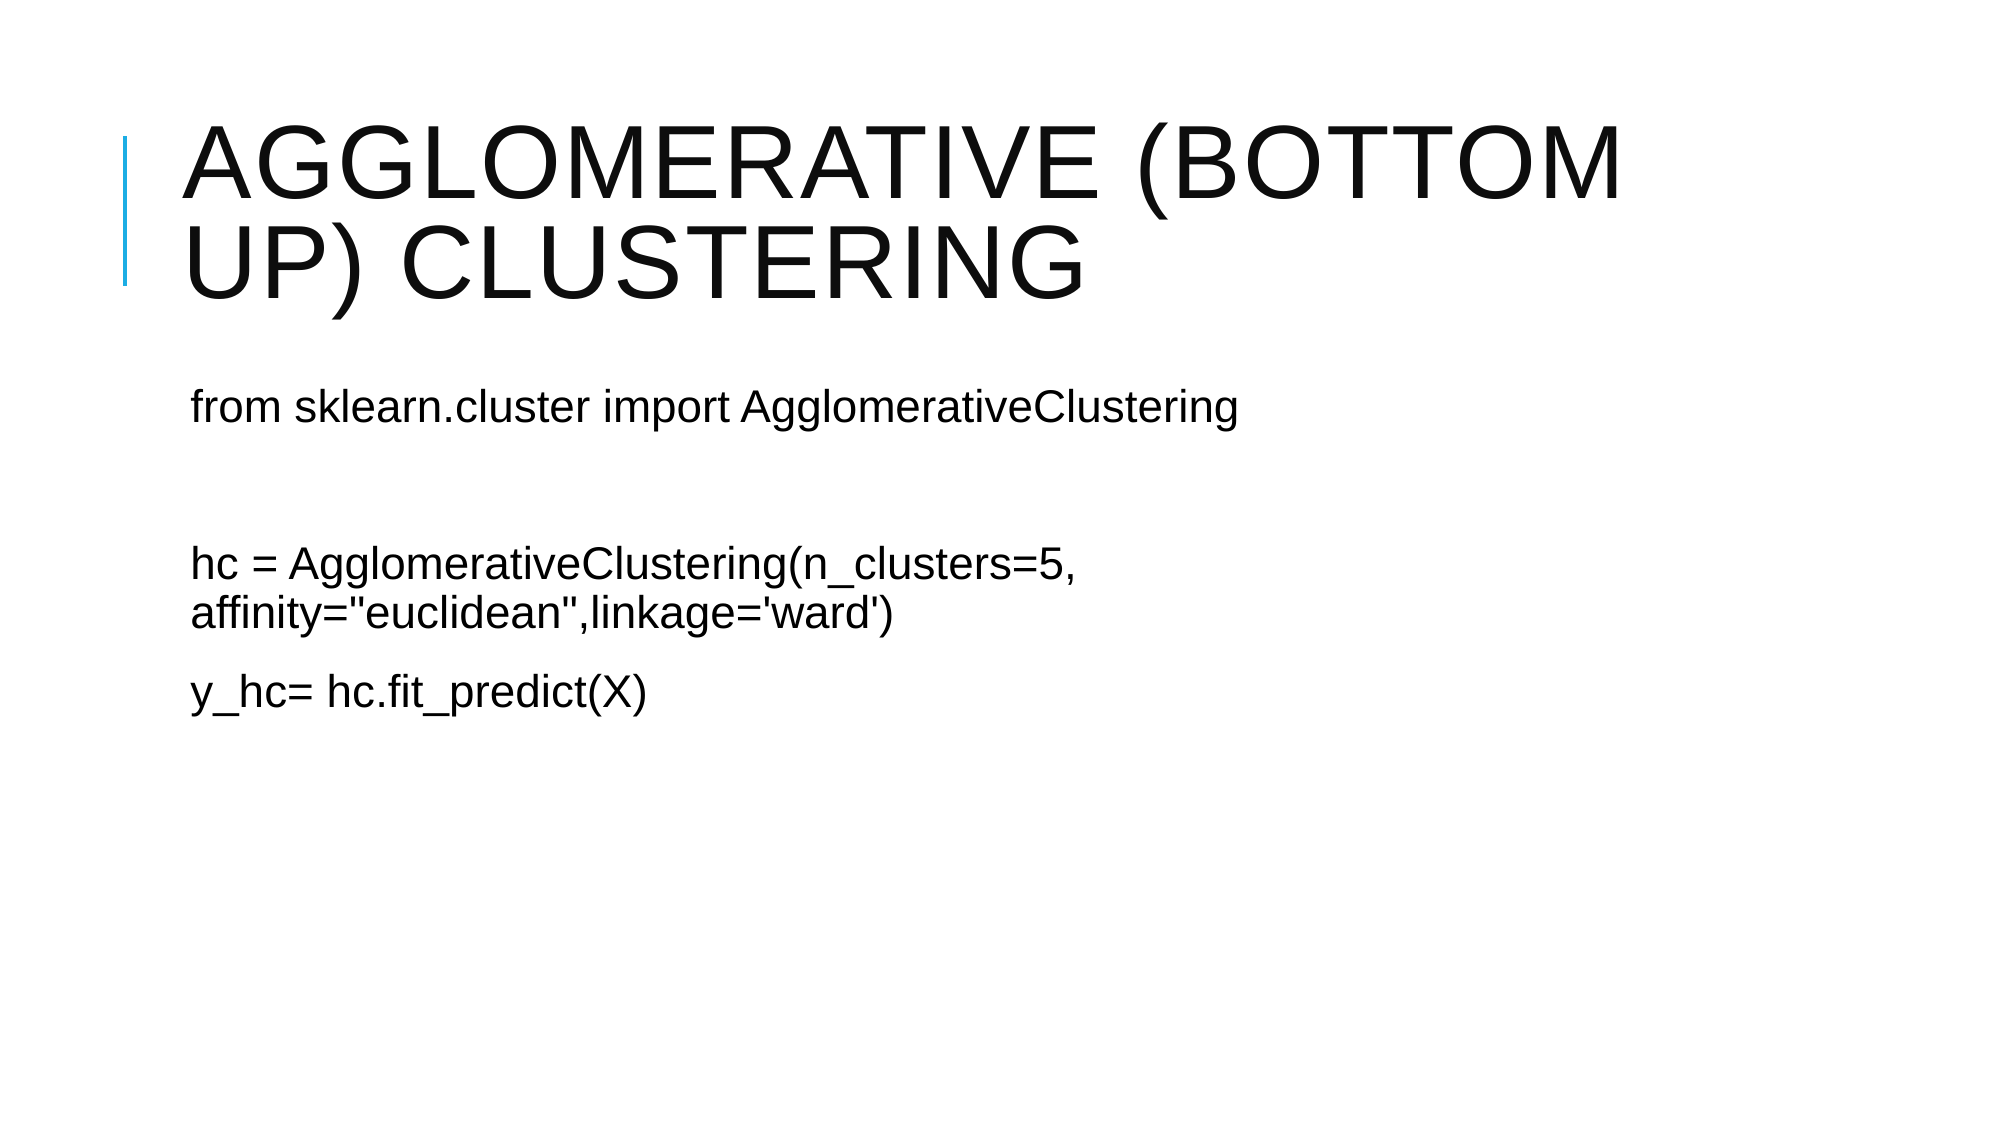

# Agglomerative (bottom up) Clustering
from sklearn.cluster import AgglomerativeClustering

hc = AgglomerativeClustering(n_clusters=5, affinity="euclidean",linkage='ward')
y_hc= hc.fit_predict(X)